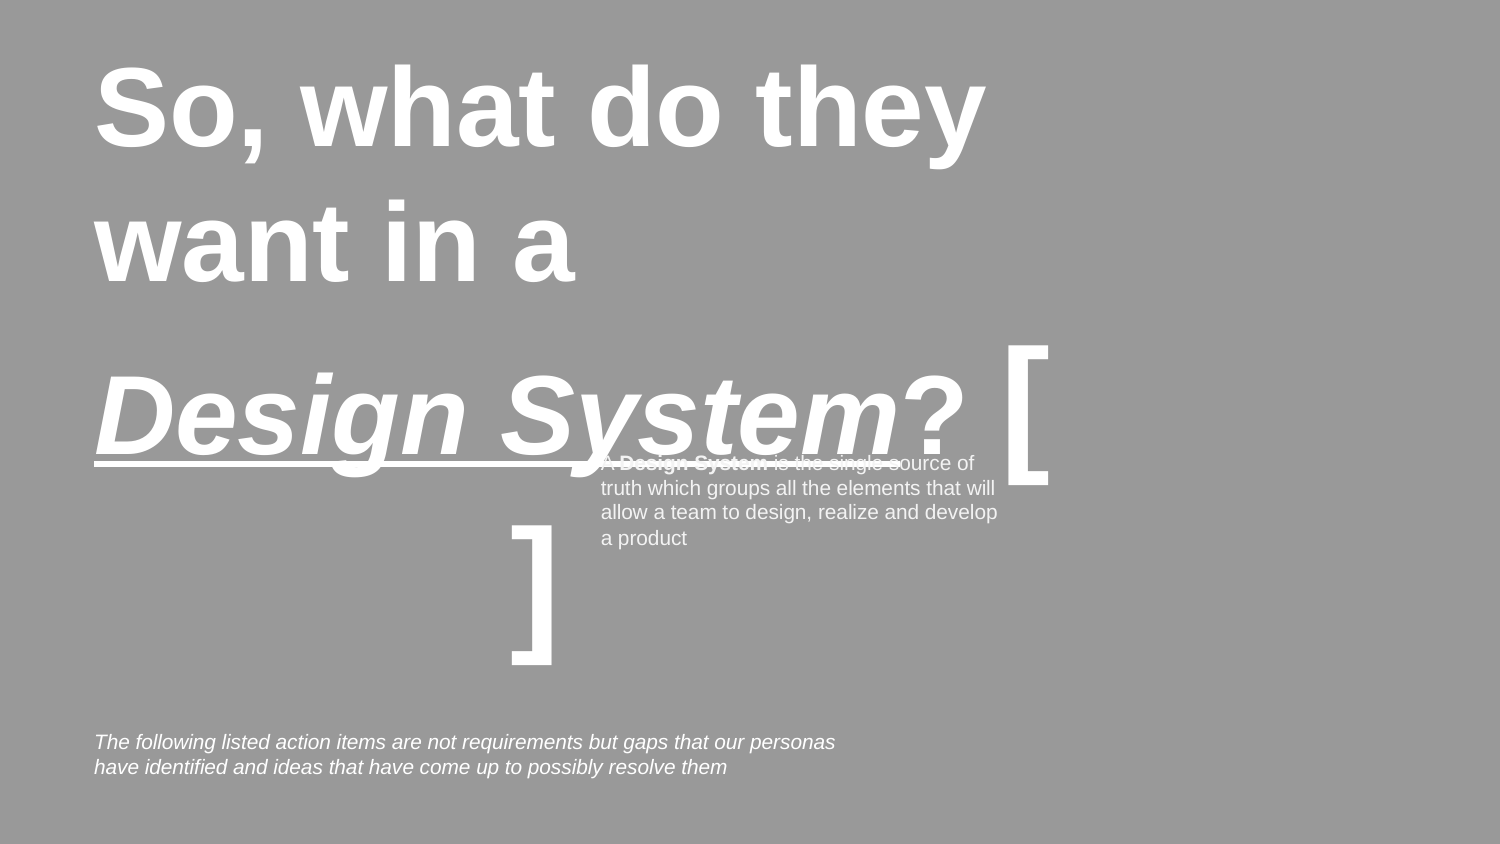

# So, what do they want in a Design System? [           ]
A Design System is the single source of truth which groups all the elements that will allow a team to design, realize and develop a product
The following listed action items are not requirements but gaps that our personas have identified and ideas that have come up to possibly resolve them